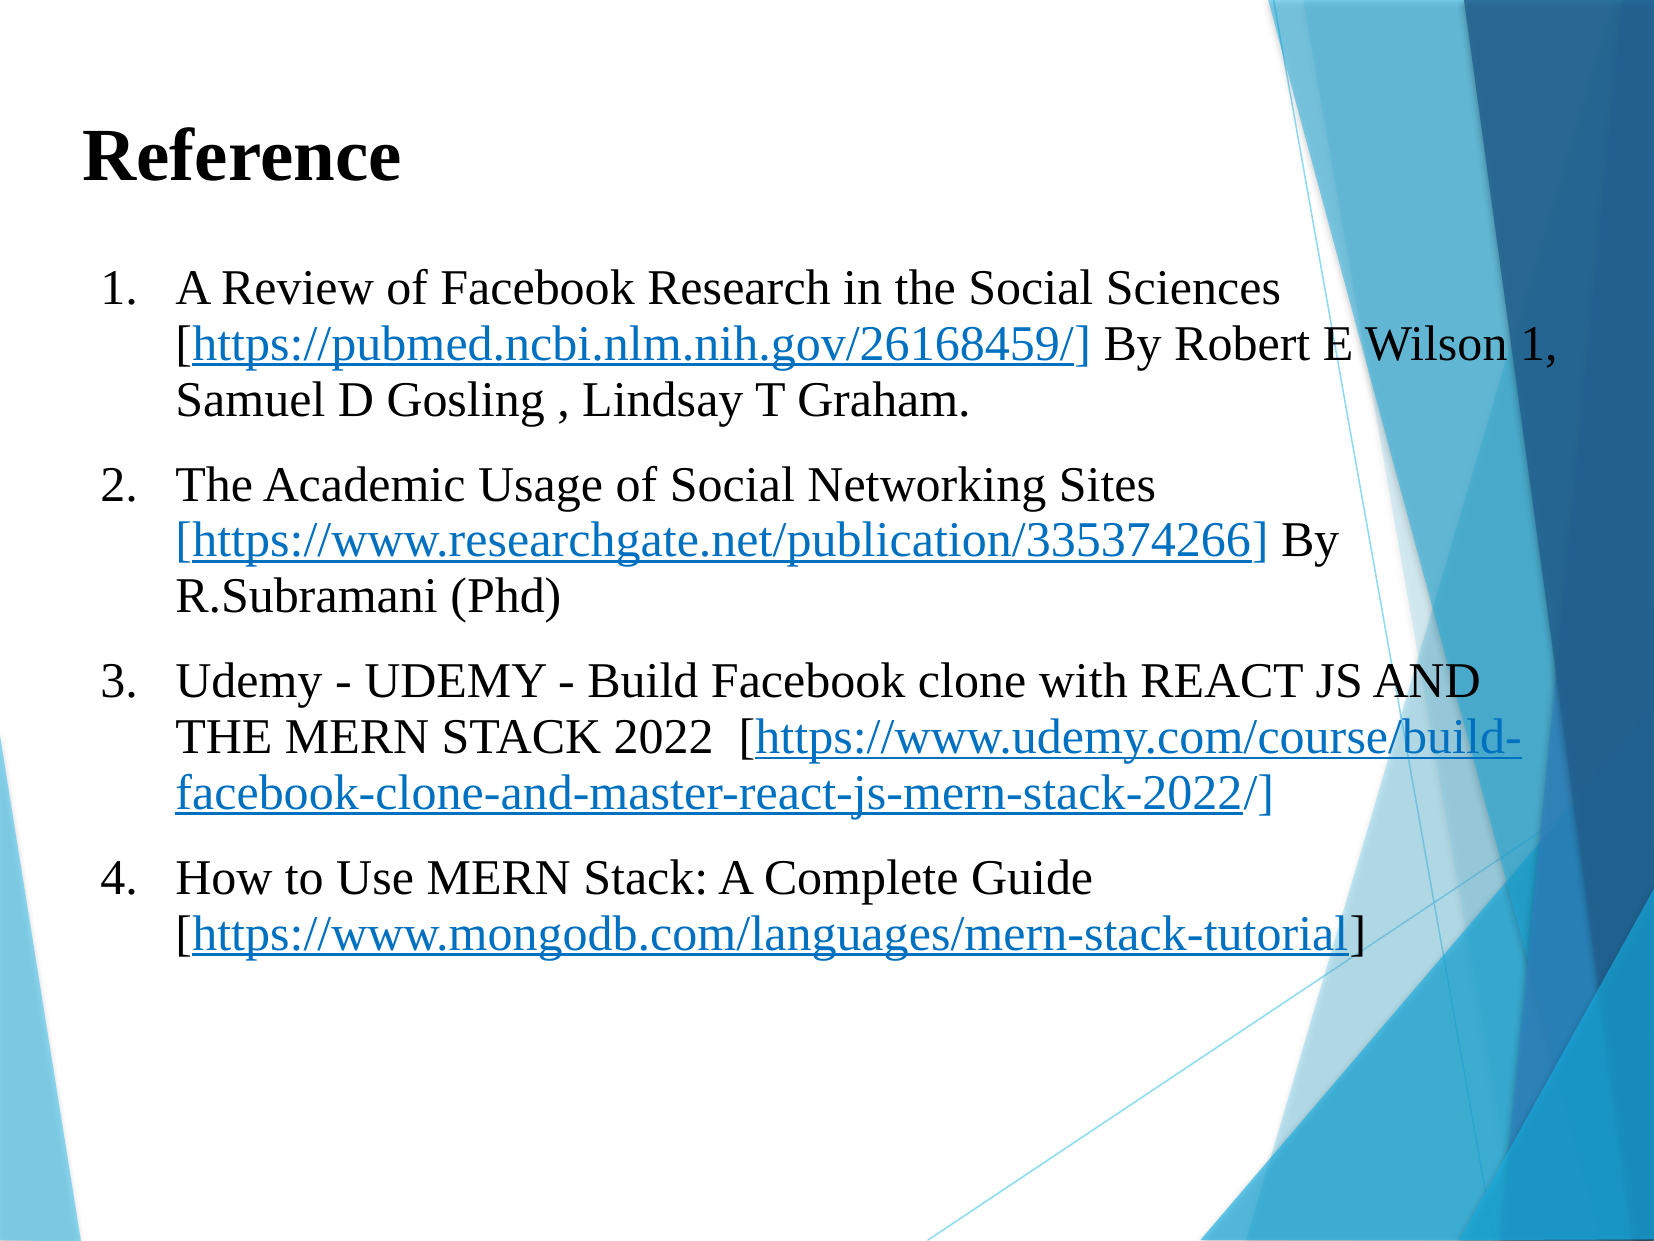

Reference
A Review of Facebook Research in the Social Sciences
[https://pubmed.ncbi.nlm.nih.gov/26168459/] By Robert E Wilson 1, Samuel D Gosling , Lindsay T Graham.
The Academic Usage of Social Networking Sites
[https://www.researchgate.net/publication/335374266] By R.Subramani (Phd)
Udemy - UDEMY - Build Facebook clone with REACT JS AND THE MERN STACK 2022  [https://www.udemy.com/course/build-facebook-clone-and-master-react-js-mern-stack-2022/]
How to Use MERN Stack: A Complete Guide [https://www.mongodb.com/languages/mern-stack-tutorial]